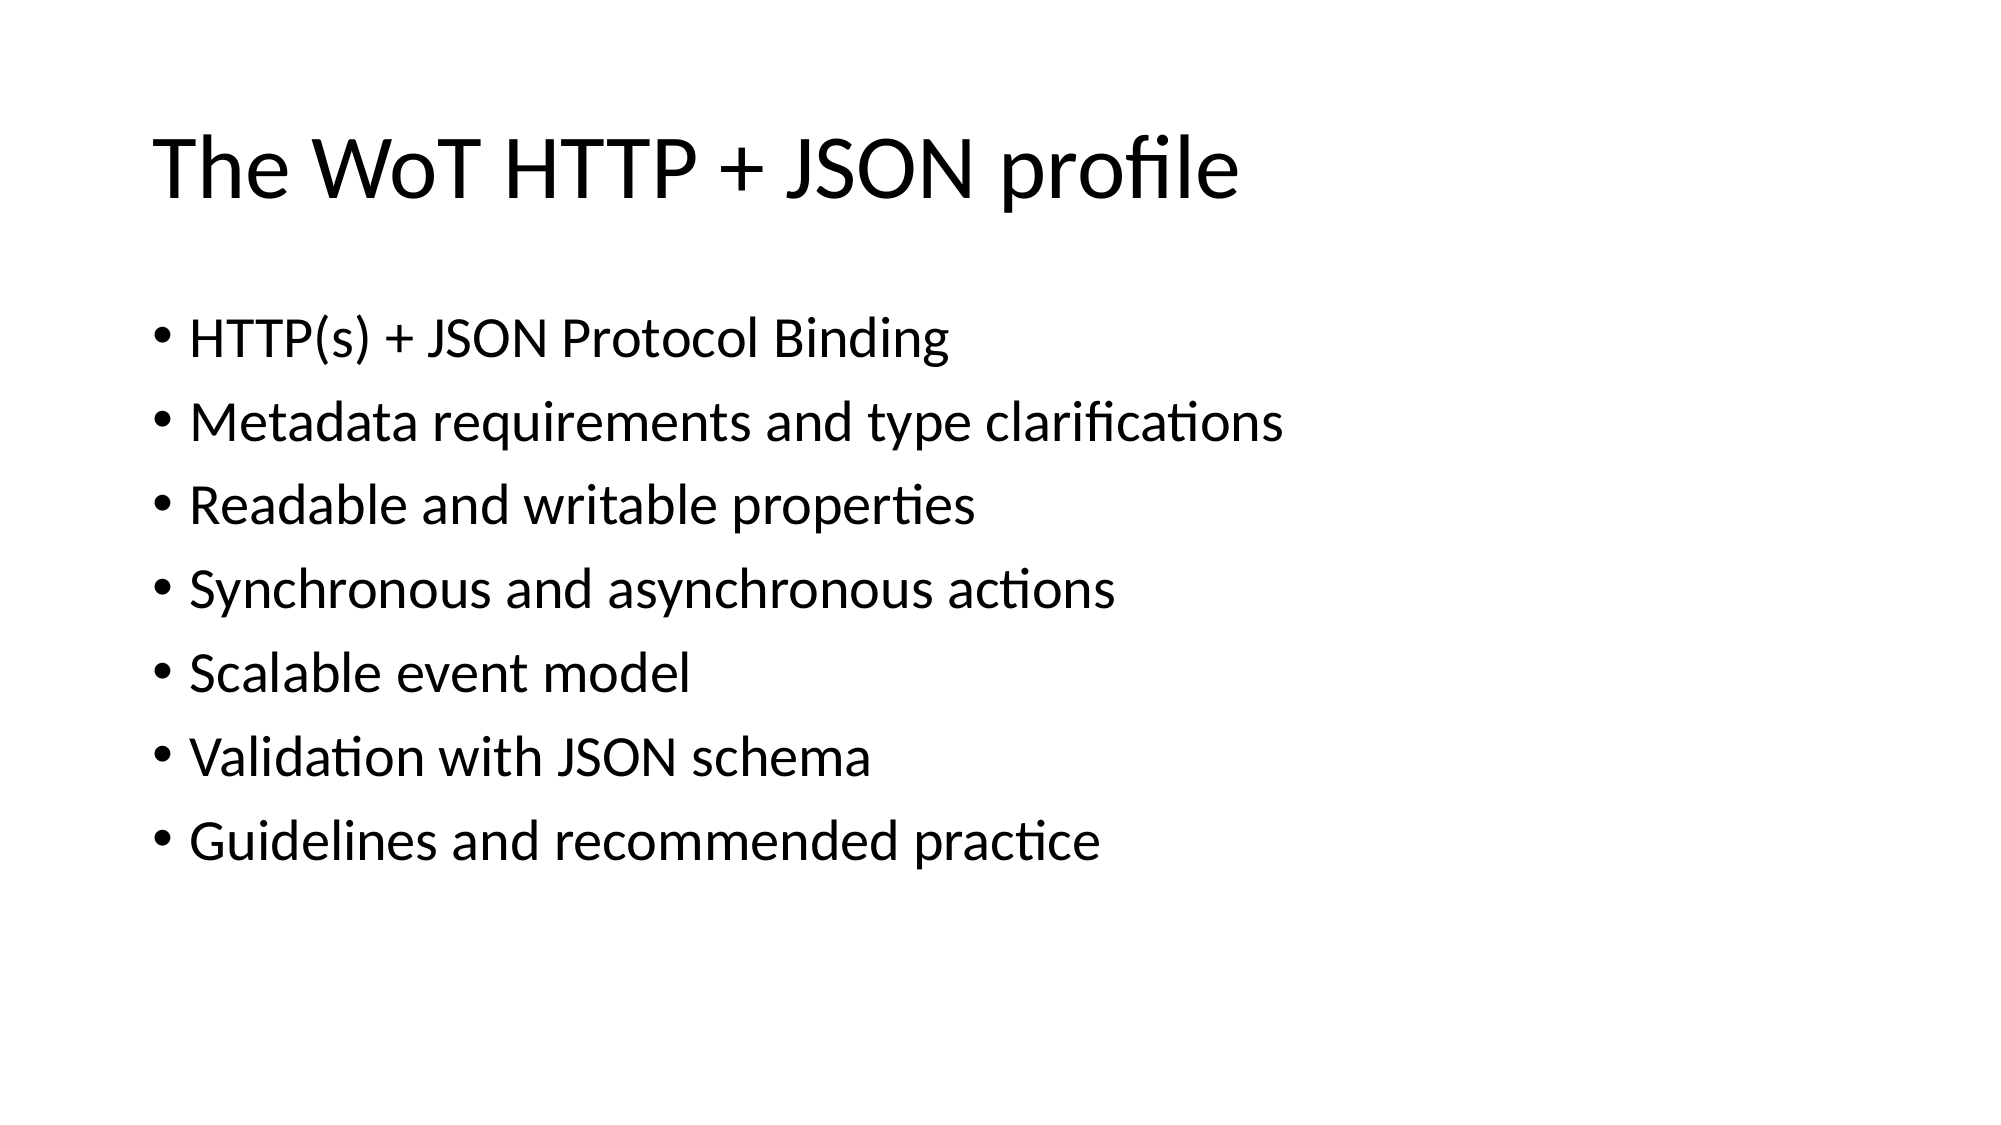

# The WoT HTTP + JSON profile
HTTP(s) + JSON Protocol Binding
Metadata requirements and type clarifications
Readable and writable properties
Synchronous and asynchronous actions
Scalable event model
Validation with JSON schema
Guidelines and recommended practice